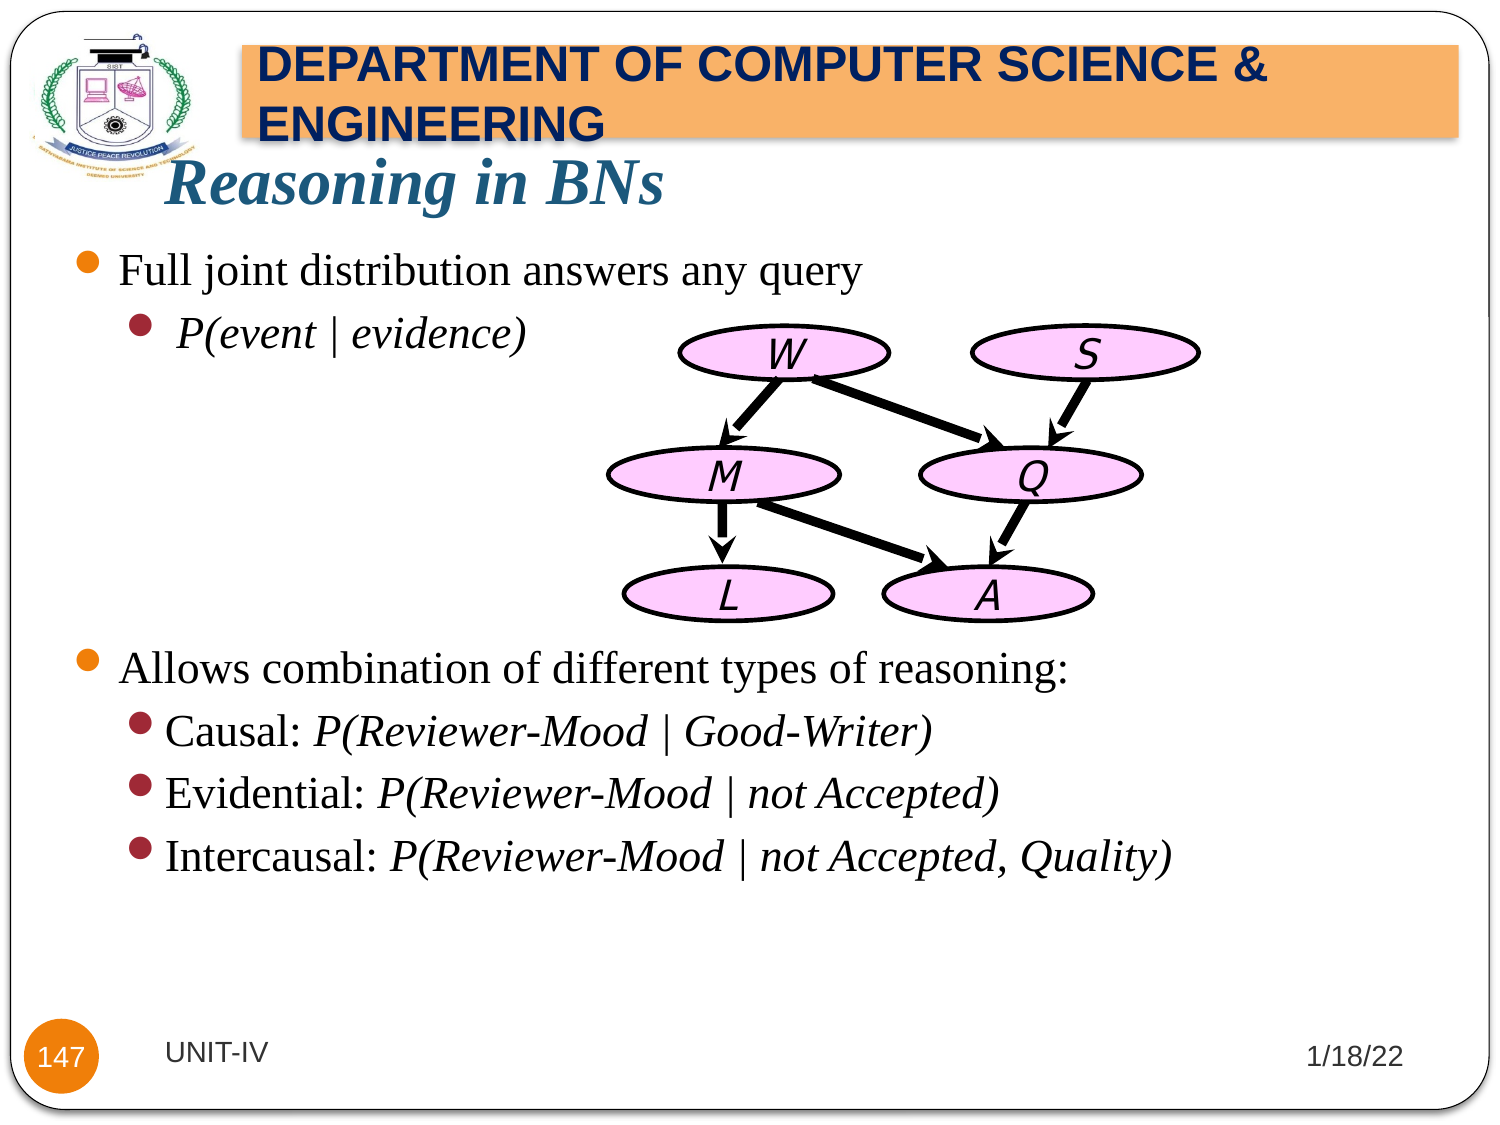

# Reasoning in BNs
Full joint distribution answers any query
 P(event | evidence)

Allows combination of different types of reasoning:
Causal: P(Reviewer-Mood | Good-Writer)
Evidential: P(Reviewer-Mood | not Accepted)
Intercausal: P(Reviewer-Mood | not Accepted, Quality)

S
W

M
Q

L
A
UNIT-IV
1/18/22
147